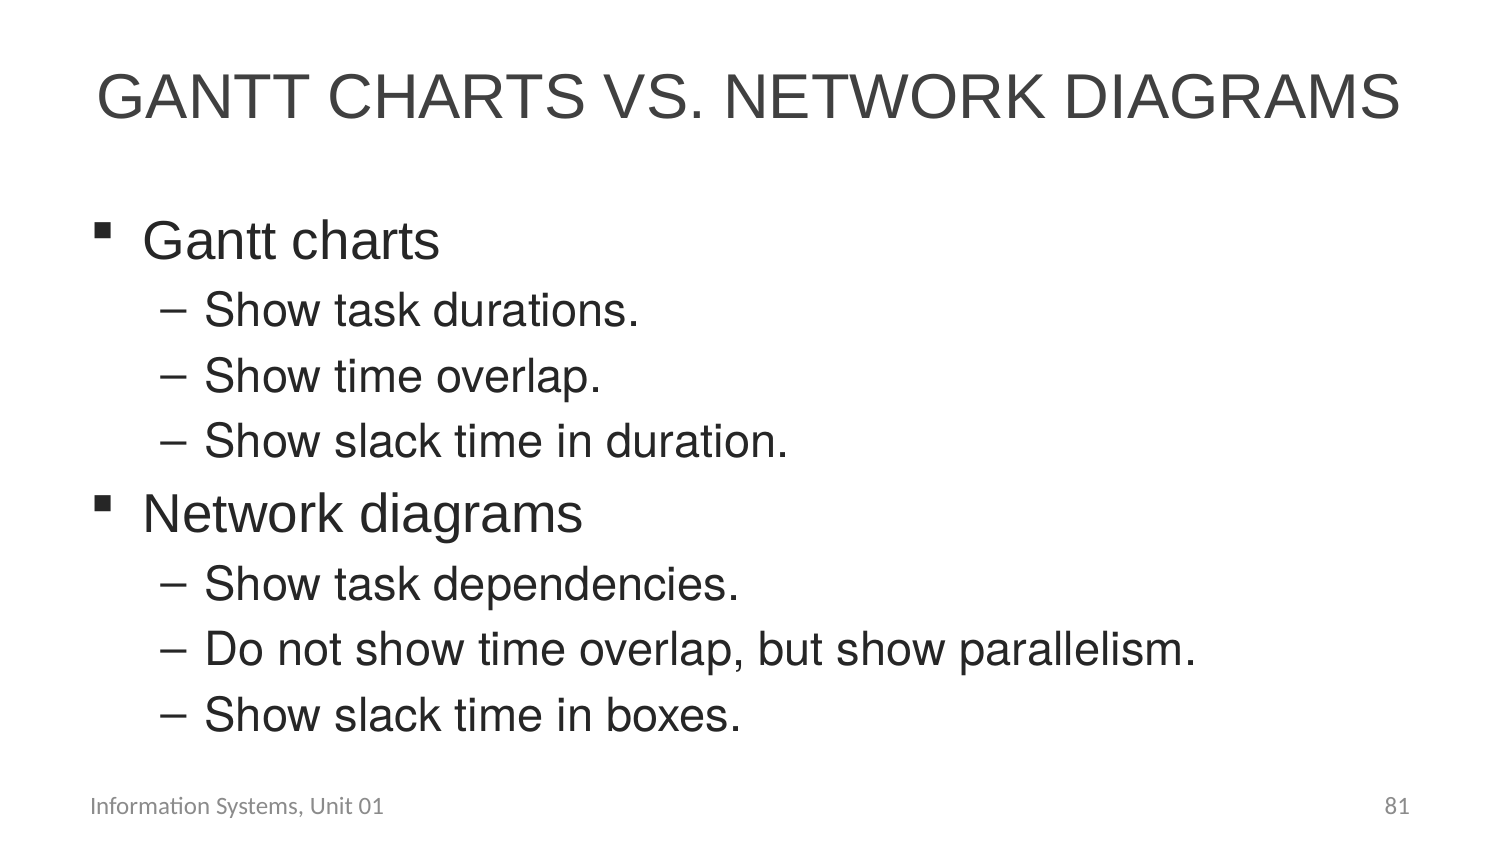

# Gantt Charts vs. Network Diagrams
Gantt charts
Show task durations.
Show time overlap.
Show slack time in duration.
Network diagrams
Show task dependencies.
Do not show time overlap, but show parallelism.
Show slack time in boxes.
Information Systems, Unit 01
81